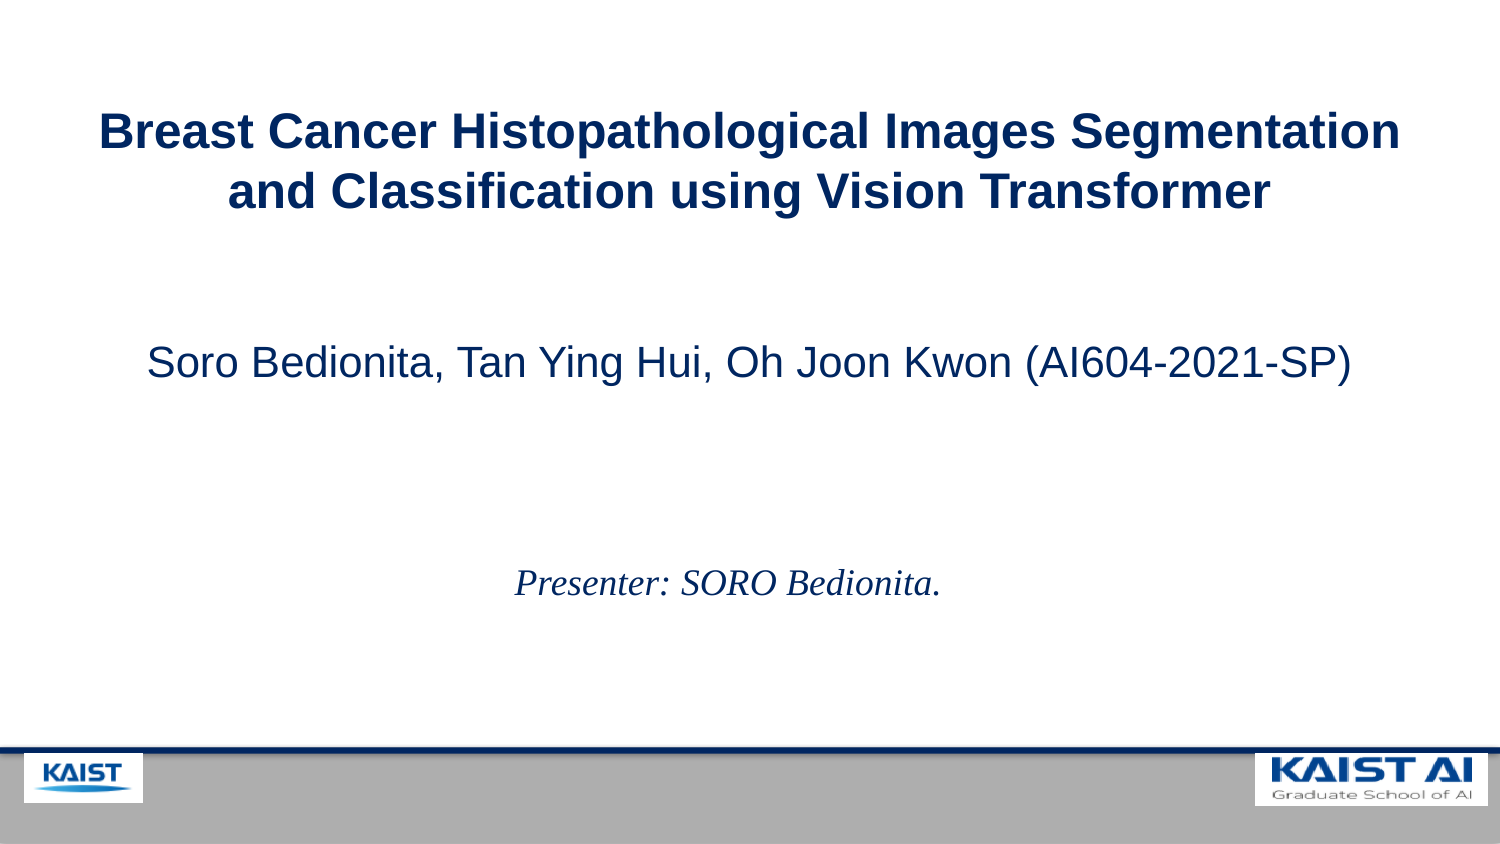

Breast Cancer Histopathological Images Segmentation and Classification using Vision Transformer
Soro Bedionita, Tan Ying Hui, Oh Joon Kwon (AI604-2021-SP)
Presenter: SORO Bedionita.